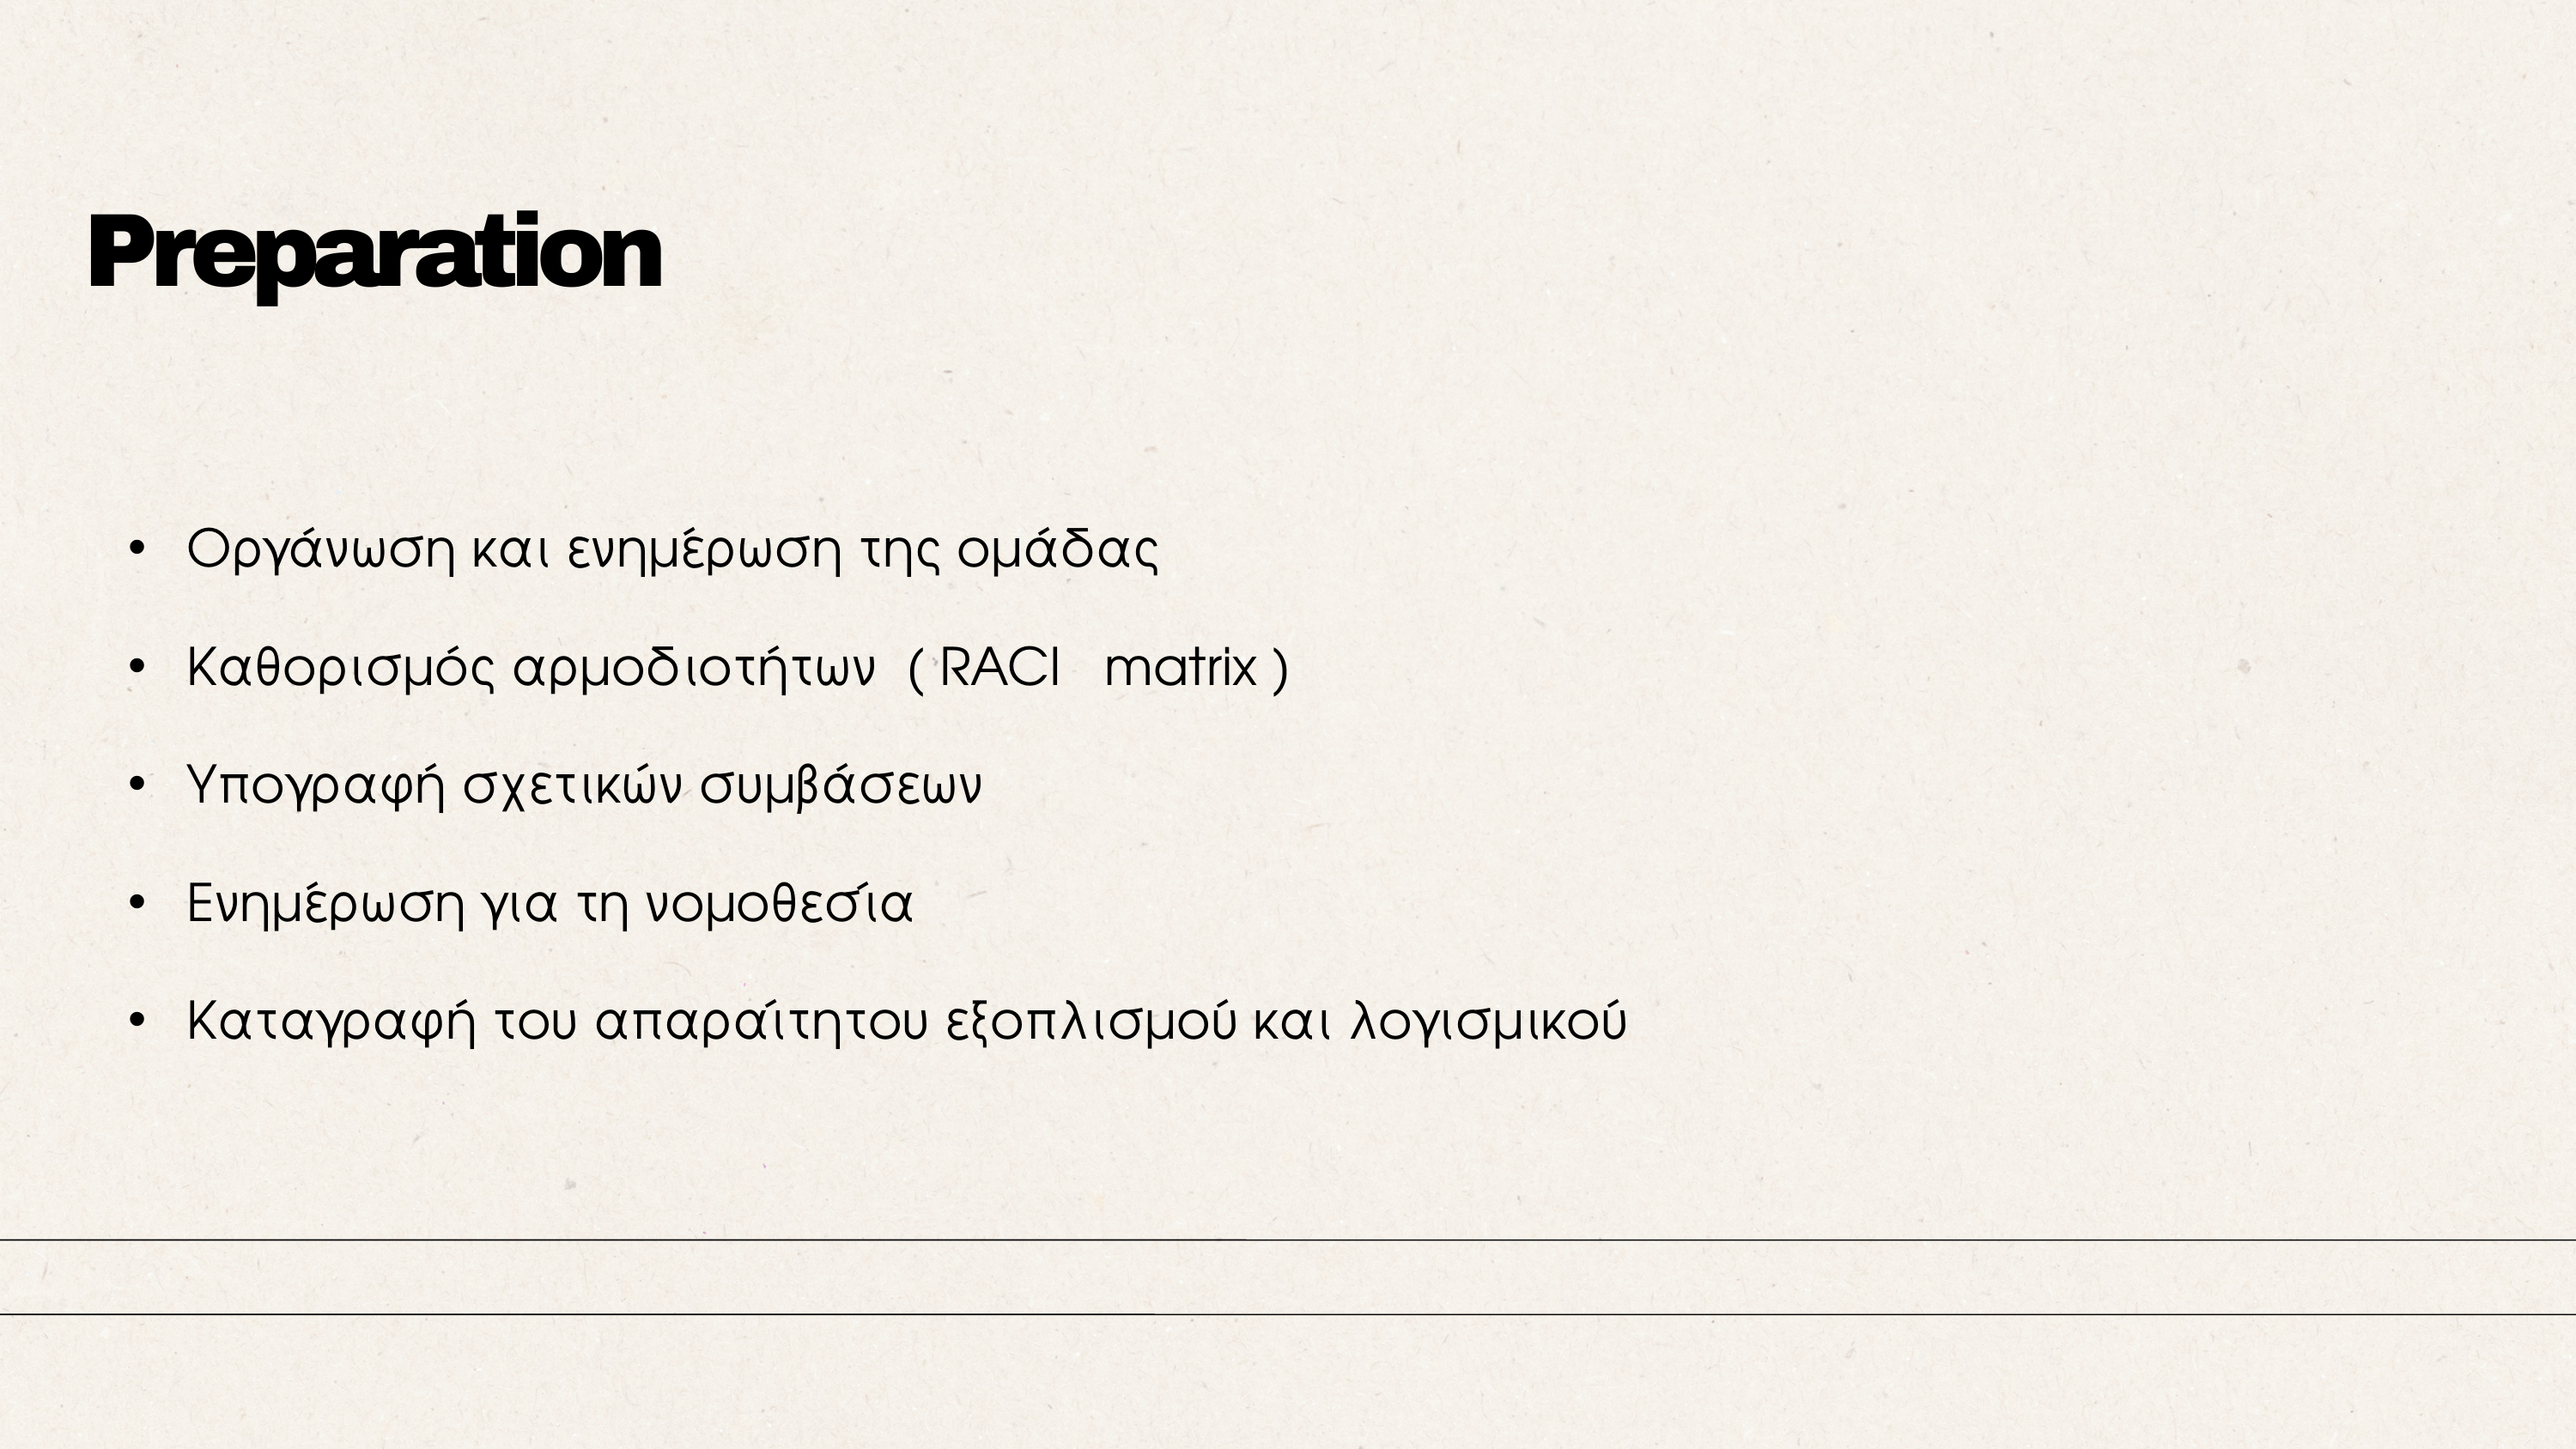

Preparation
 Oργάνωση και ενημέρωση της ομάδας
 Kαθορισμός αρμοδιοτήτων  ( RACI   matrix )
 Yπογραφή σχετικών συμβάσεων
 Eνημέρωση για τη νομοθεσία
 Kαταγραφή του απαραίτητου εξοπλισμού και λογισμικού